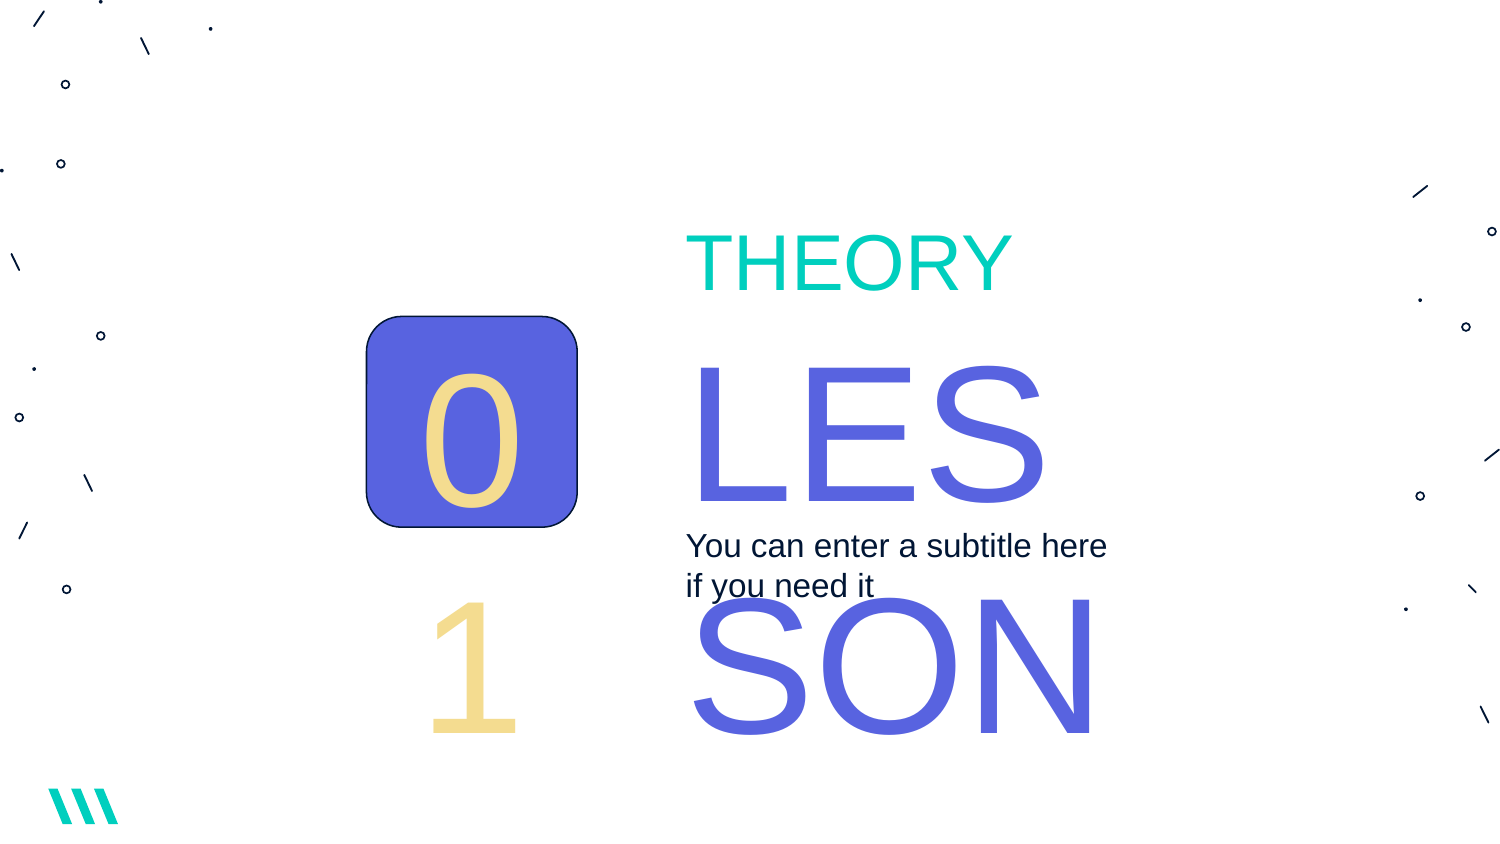

# THEORY LESSON

01

You can enter a subtitle here if you need it